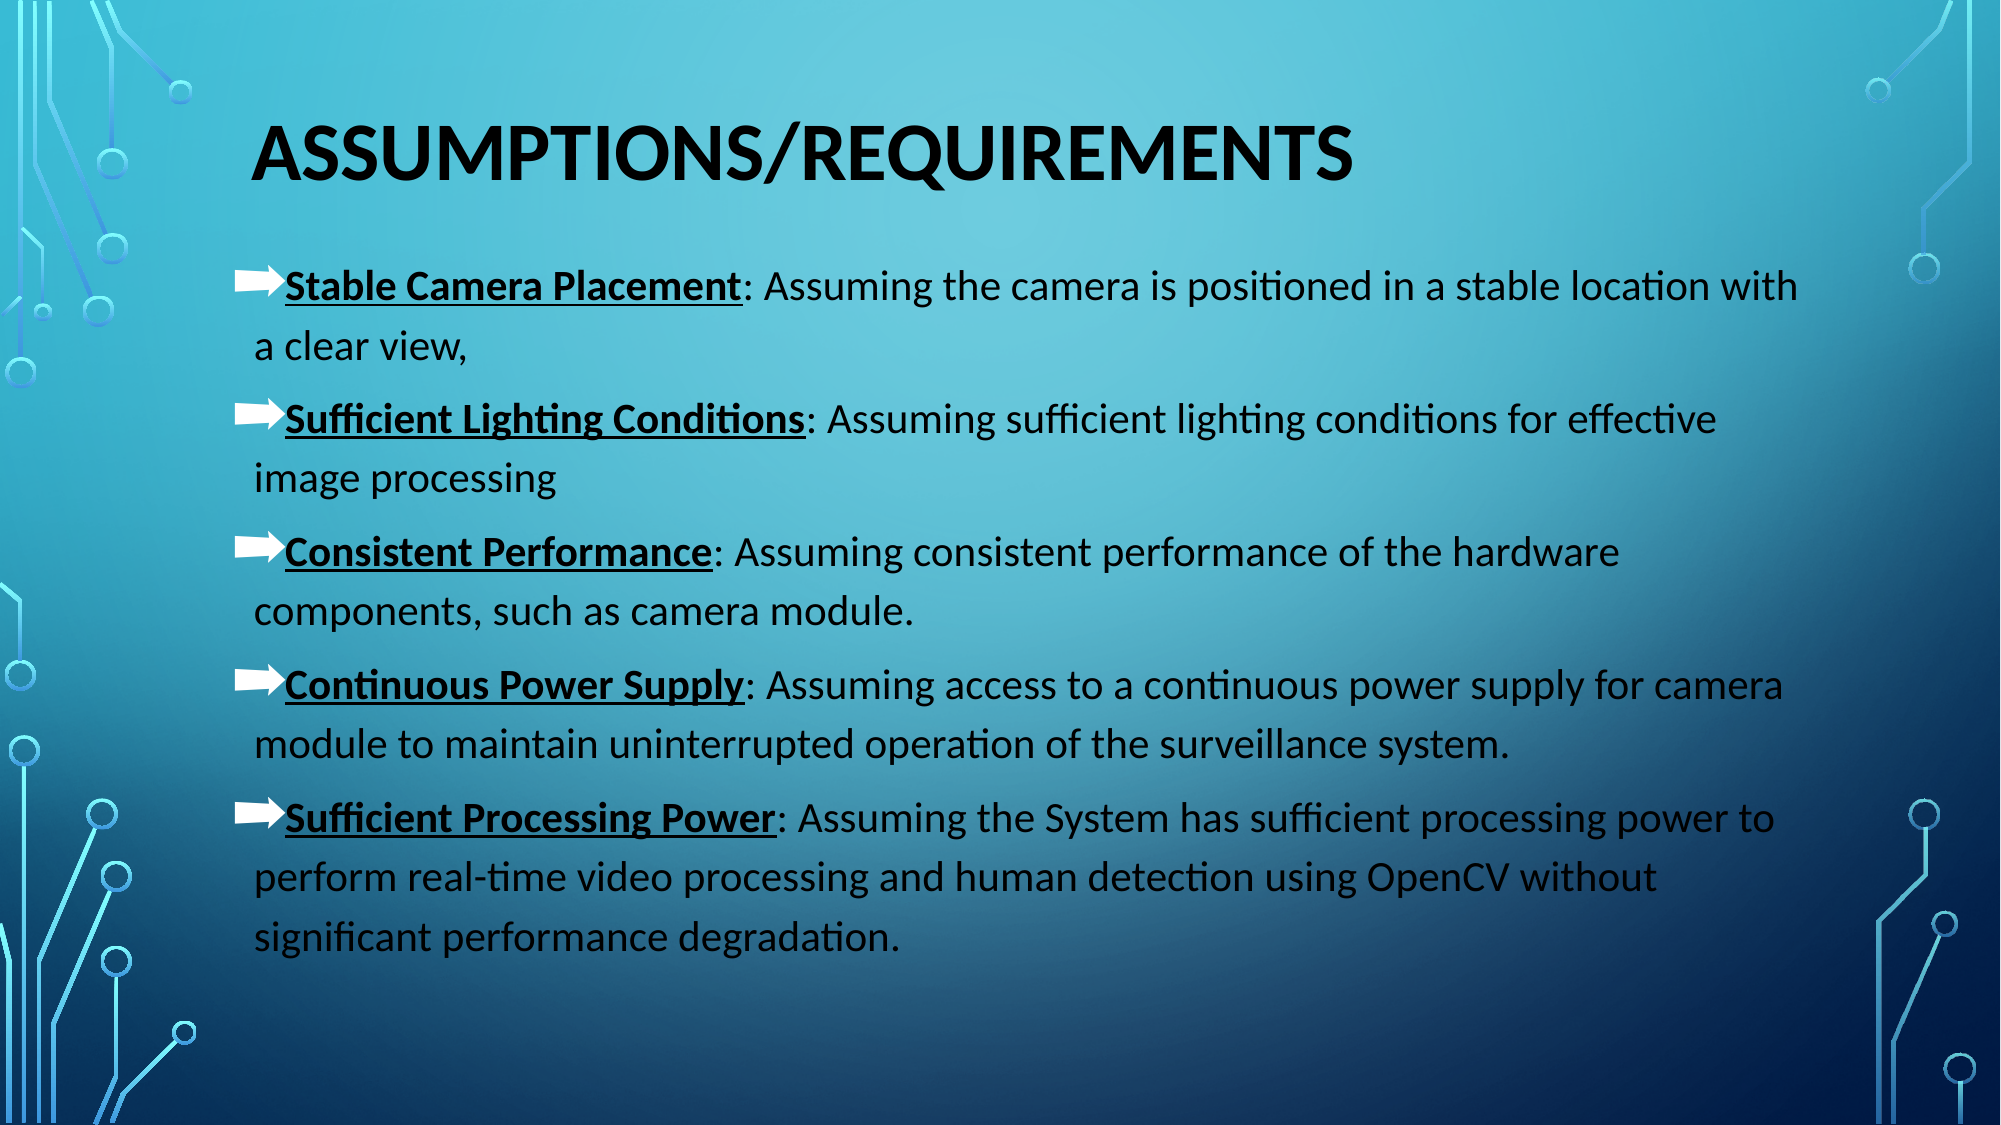

# Assumptions/Requirements
Stable Camera Placement: Assuming the camera is positioned in a stable location with a clear view,
Sufficient Lighting Conditions: Assuming sufficient lighting conditions for effective image processing
Consistent Performance: Assuming consistent performance of the hardware components, such as camera module.
Continuous Power Supply: Assuming access to a continuous power supply for camera module to maintain uninterrupted operation of the surveillance system.
Sufficient Processing Power: Assuming the System has sufficient processing power to perform real-time video processing and human detection using OpenCV without significant performance degradation.